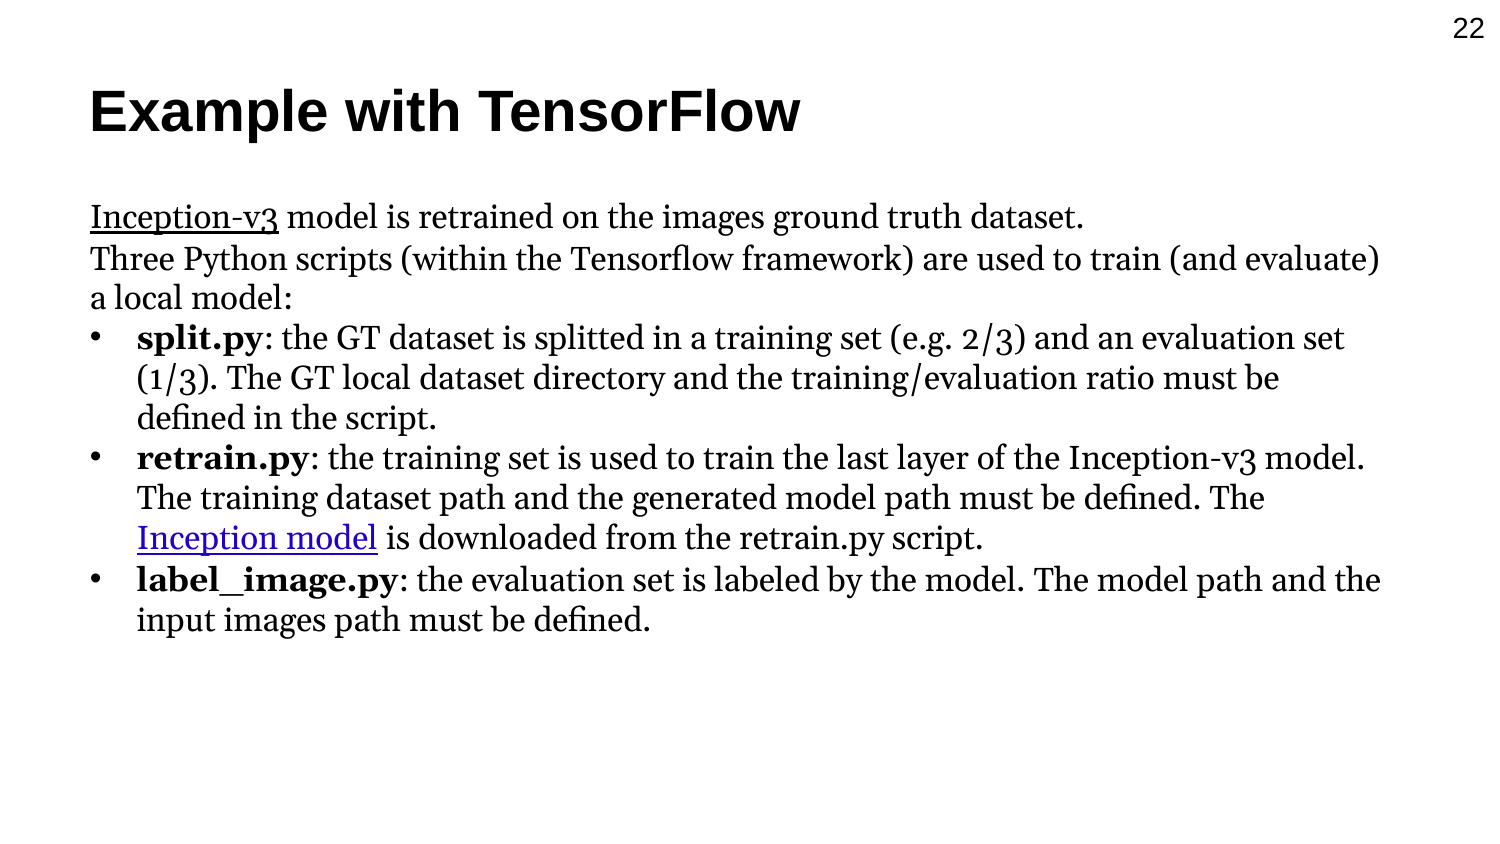

22
# Example with TensorFlow
Inception-v3 model is retrained on the images ground truth dataset.
Three Python scripts (within the Tensorflow framework) are used to train (and evaluate) a local model:
split.py: the GT dataset is splitted in a training set (e.g. 2/3) and an evaluation set (1/3). The GT local dataset directory and the training/evaluation ratio must be defined in the script.
retrain.py: the training set is used to train the last layer of the Inception-v3 model. The training dataset path and the generated model path must be defined. The Inception model is downloaded from the retrain.py script.
label_image.py: the evaluation set is labeled by the model. The model path and the input images path must be defined.